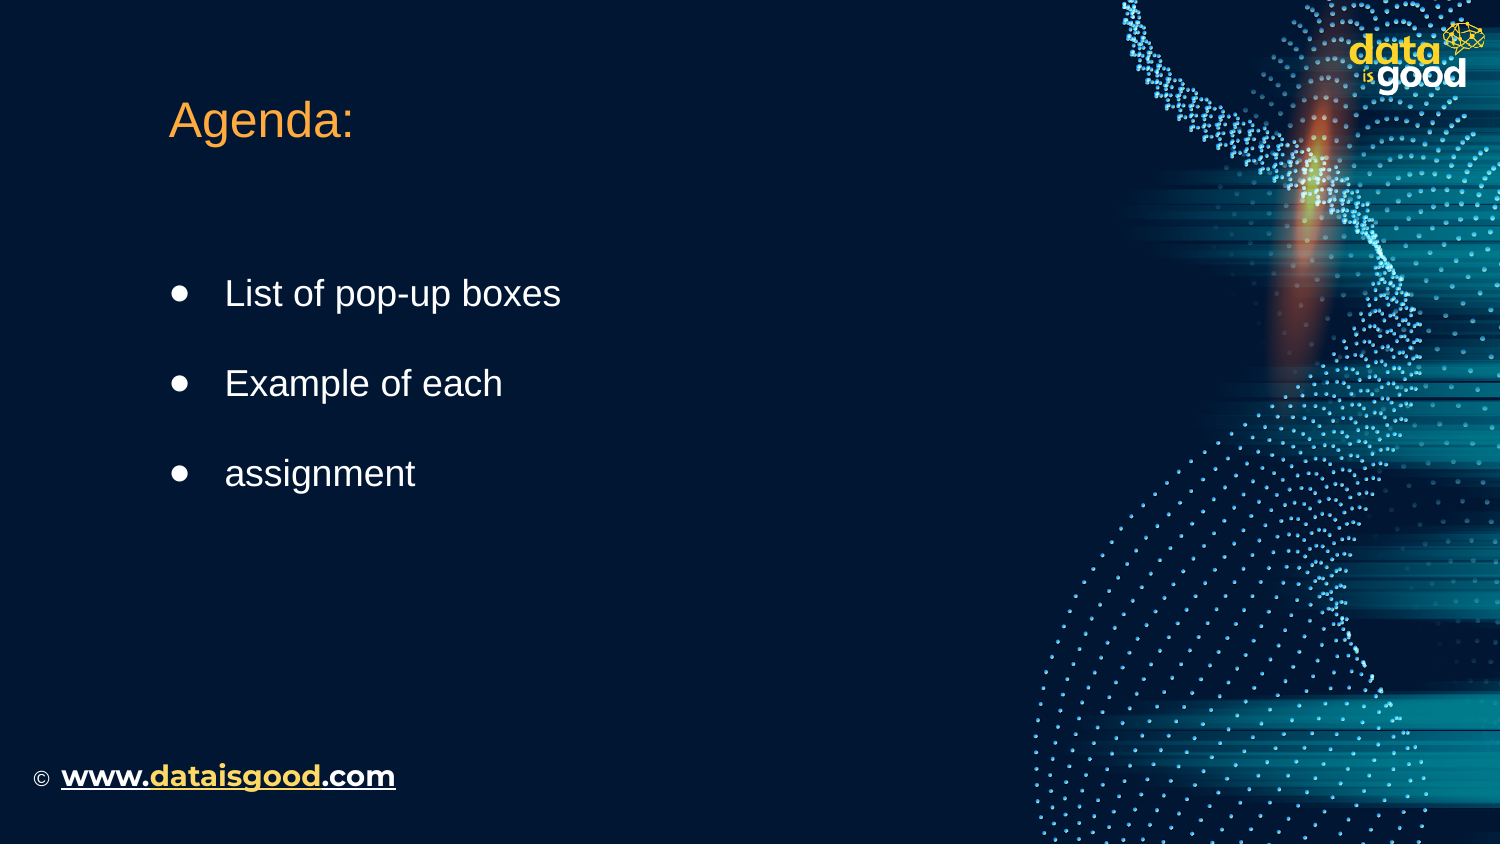

# Agenda:
List of pop-up boxes
Example of each
assignment